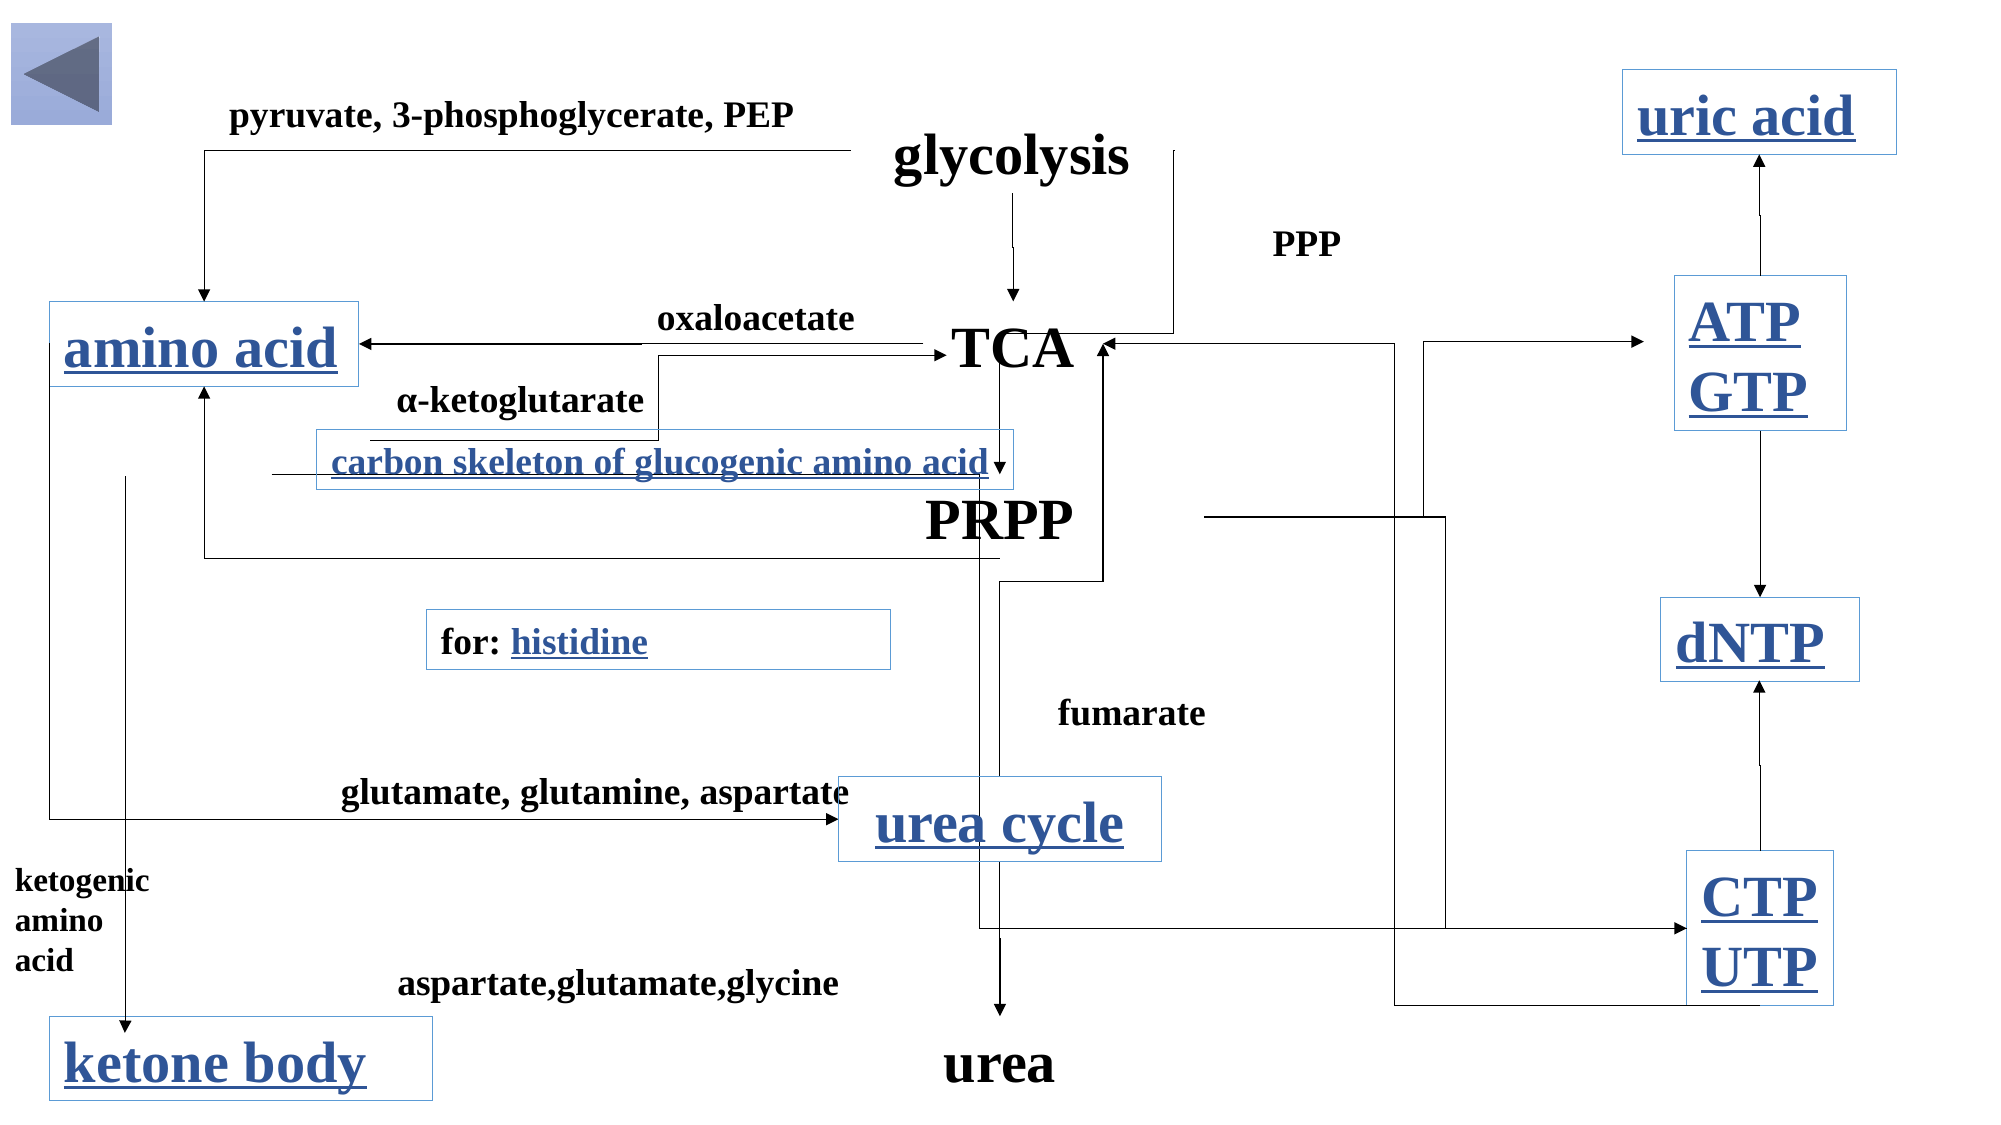

uric acid
pyruvate, 3-phosphoglycerate, PEP
glycolysis
PPP
ATP
GTP
oxaloacetate
TCA
amino acid
α-ketoglutarate
carbon skeleton of glucogenic amino acid
PRPP
dNTP
for: histidine
fumarate
glutamate, glutamine, aspartate
urea cycle
ketogenic amino acid
CTP
UTP
aspartate,glutamate,glycine
ketone body
urea